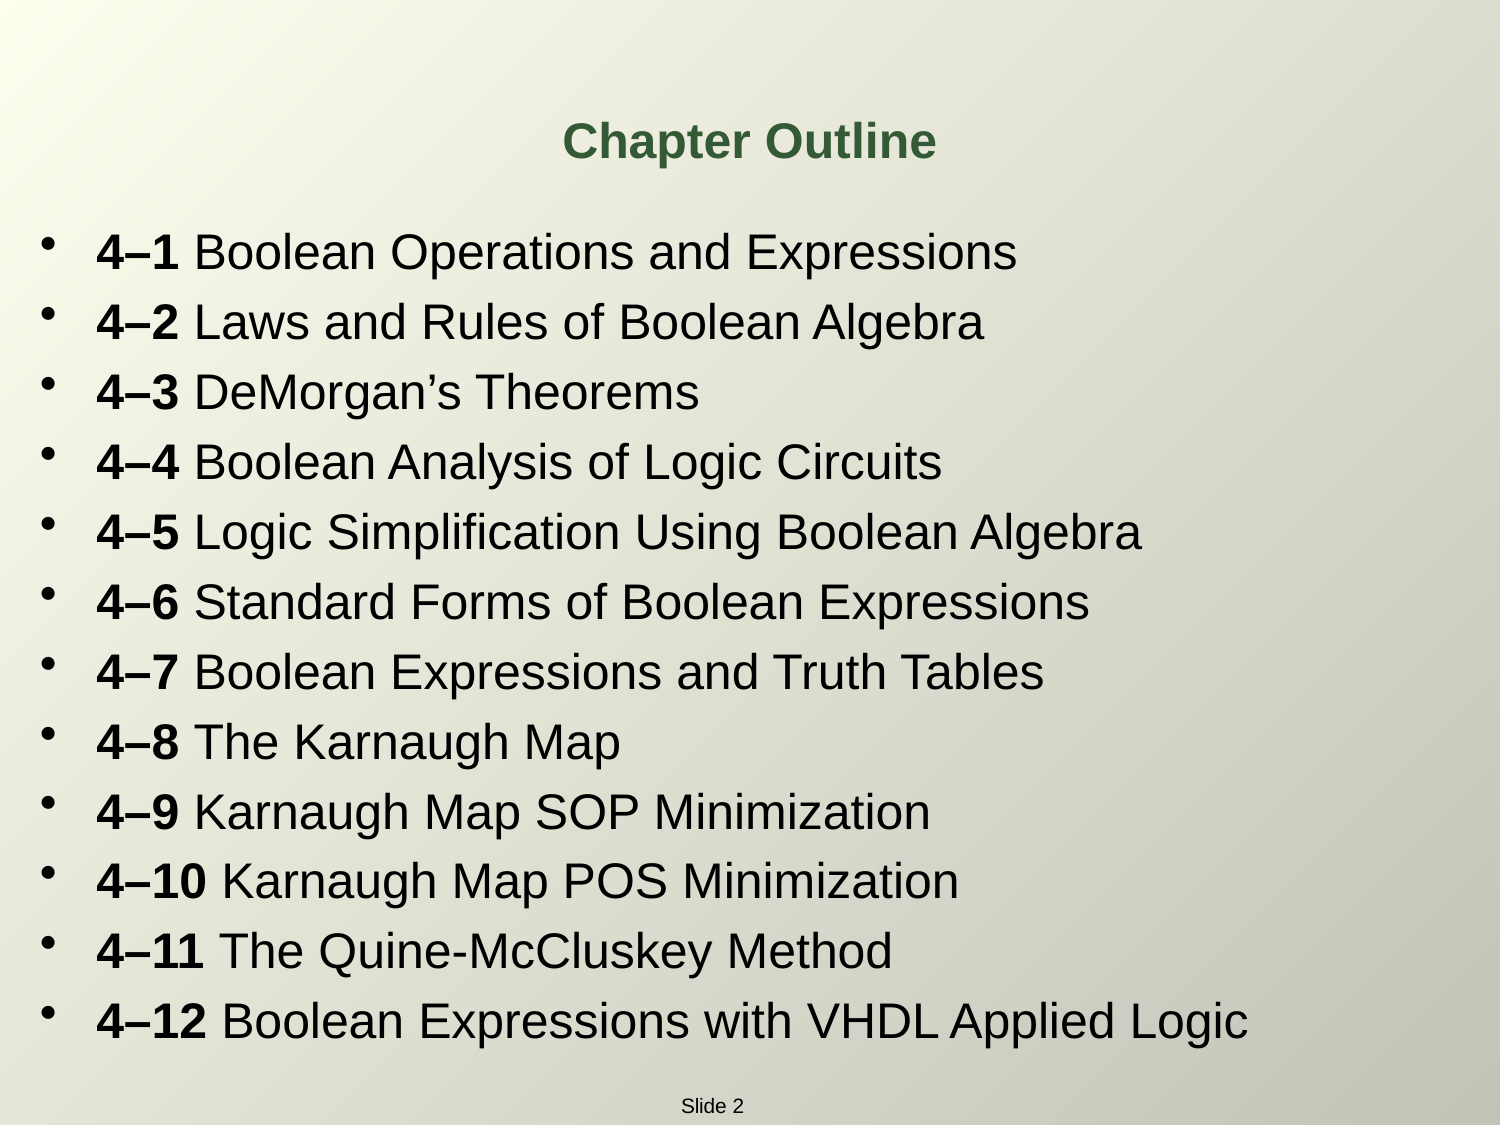

# Chapter Outline
4–1 Boolean Operations and Expressions
4–2 Laws and Rules of Boolean Algebra
4–3 DeMorgan’s Theorems
4–4 Boolean Analysis of Logic Circuits
4–5 Logic Simplification Using Boolean Algebra
4–6 Standard Forms of Boolean Expressions
4–7 Boolean Expressions and Truth Tables
4–8 The Karnaugh Map
4–9 Karnaugh Map SOP Minimization
4–10 Karnaugh Map POS Minimization
4–11 The Quine-McCluskey Method
4–12 Boolean Expressions with VHDL Applied Logic